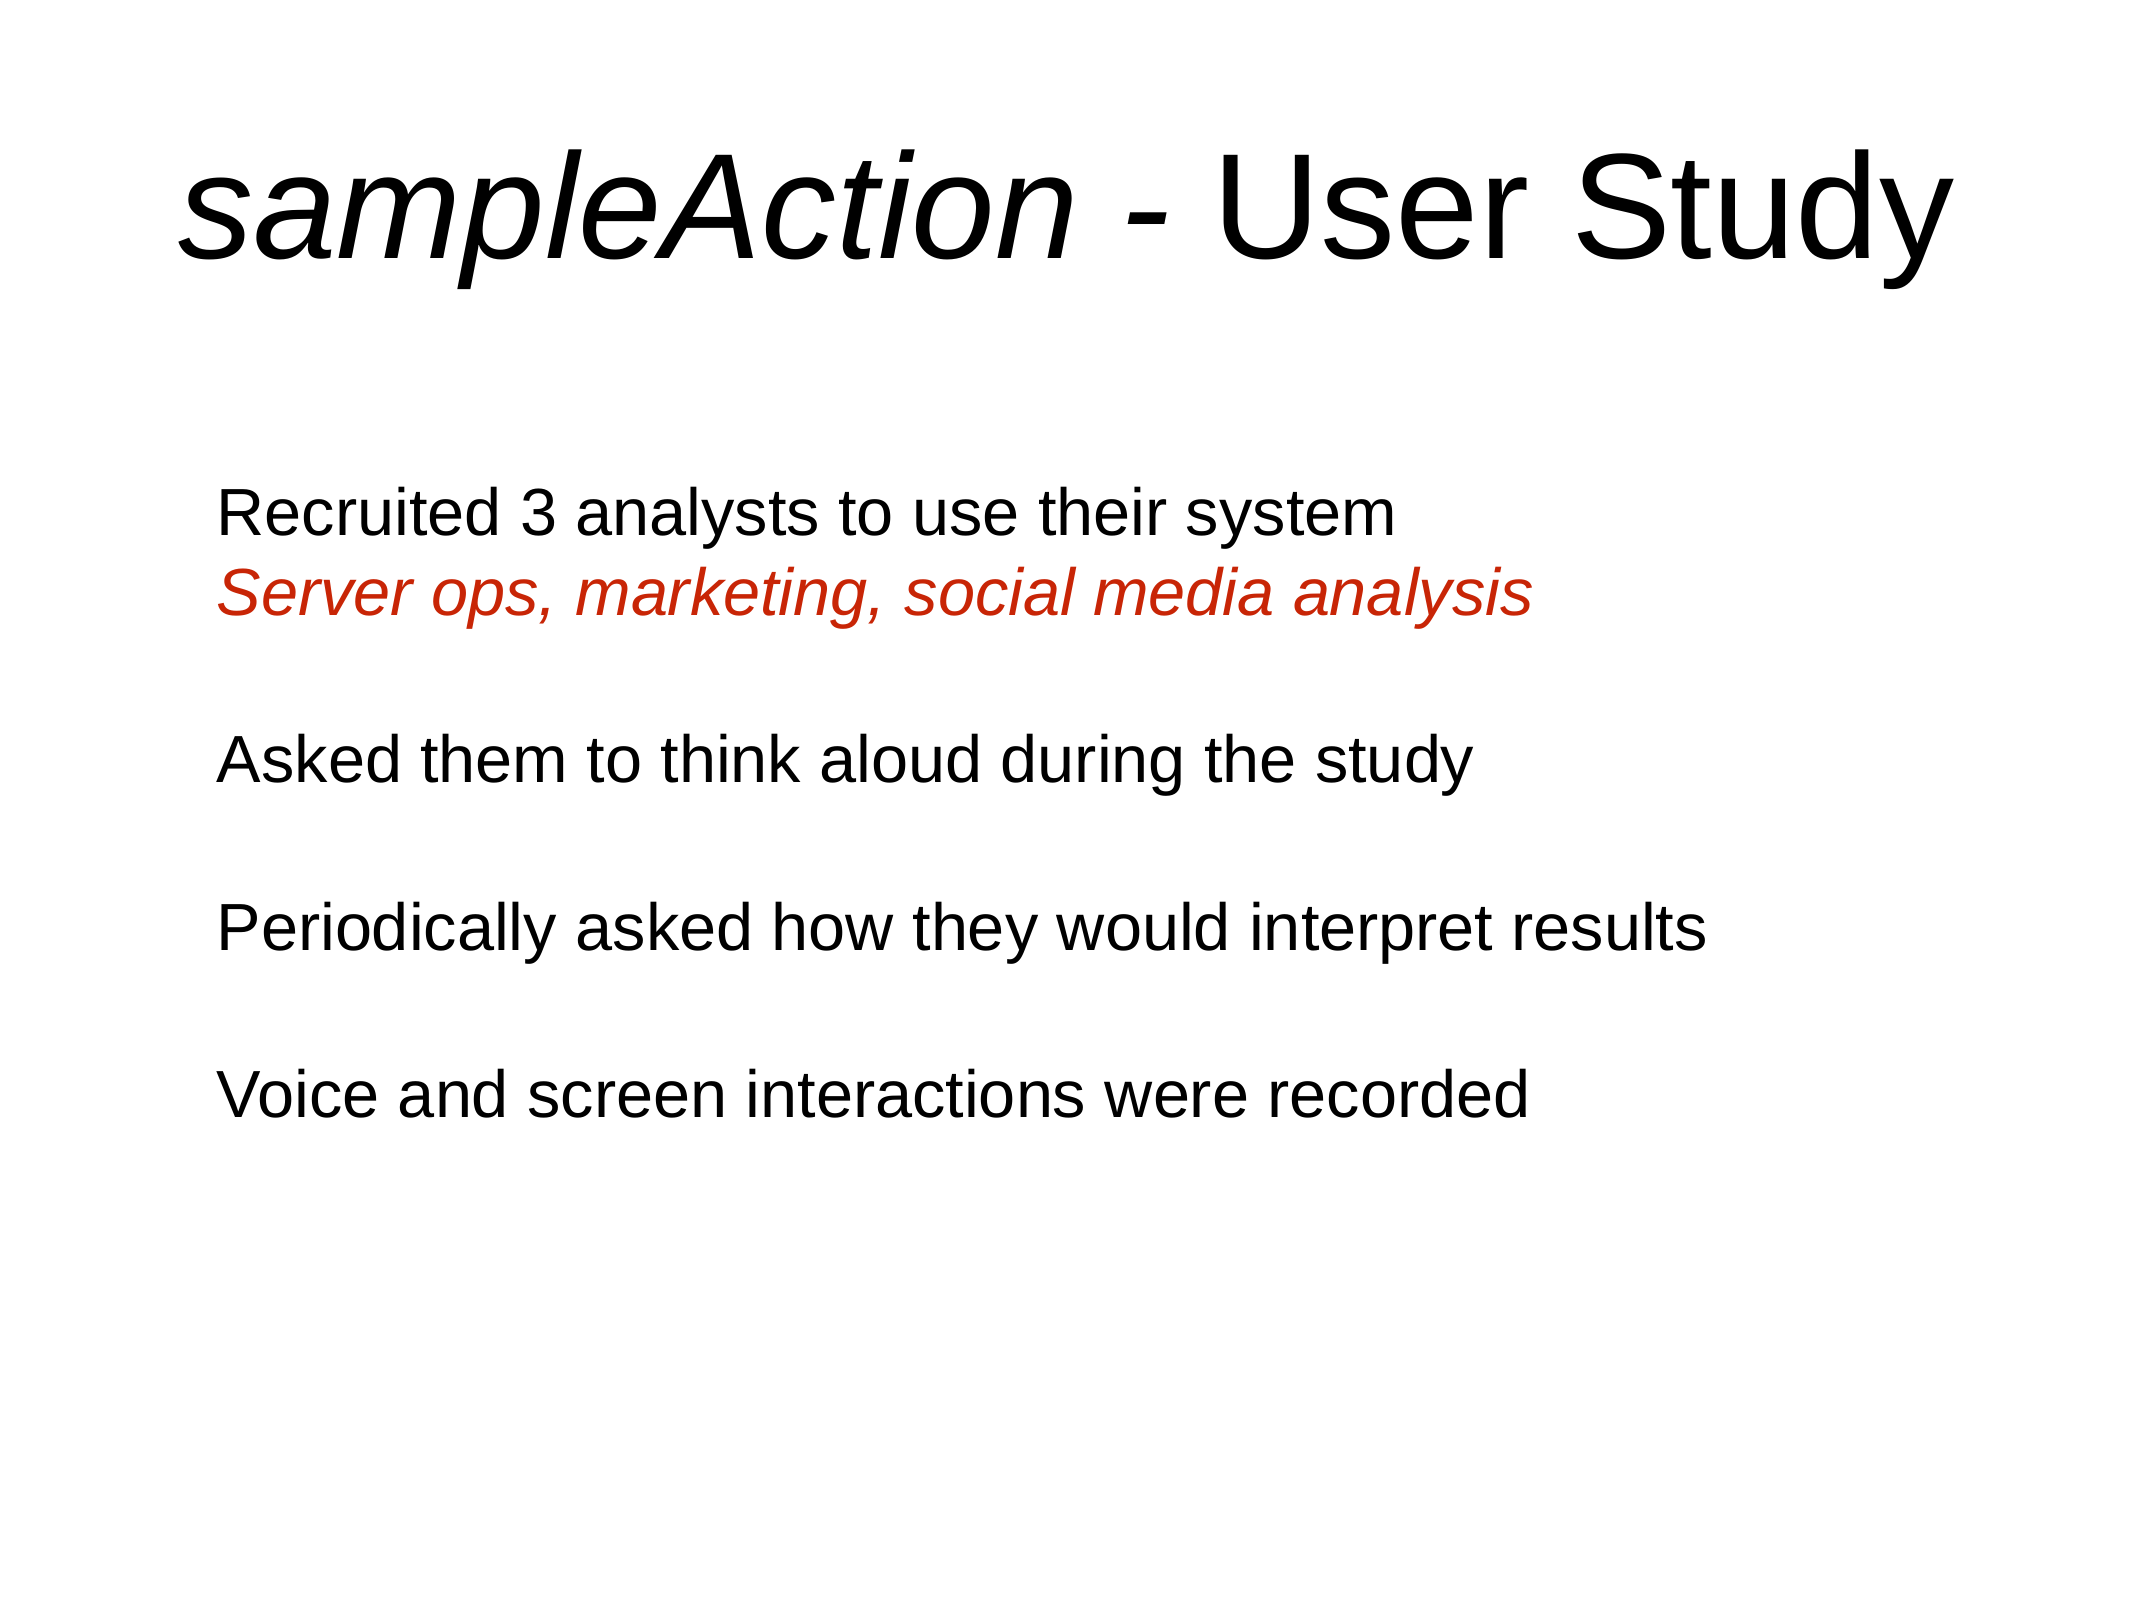

# sampleAction - User Study
Recruited 3 analysts to use their system				Server ops, marketing, social media analysis
Asked them to think aloud during the study
Periodically asked how they would interpret results
Voice and screen interactions were recorded